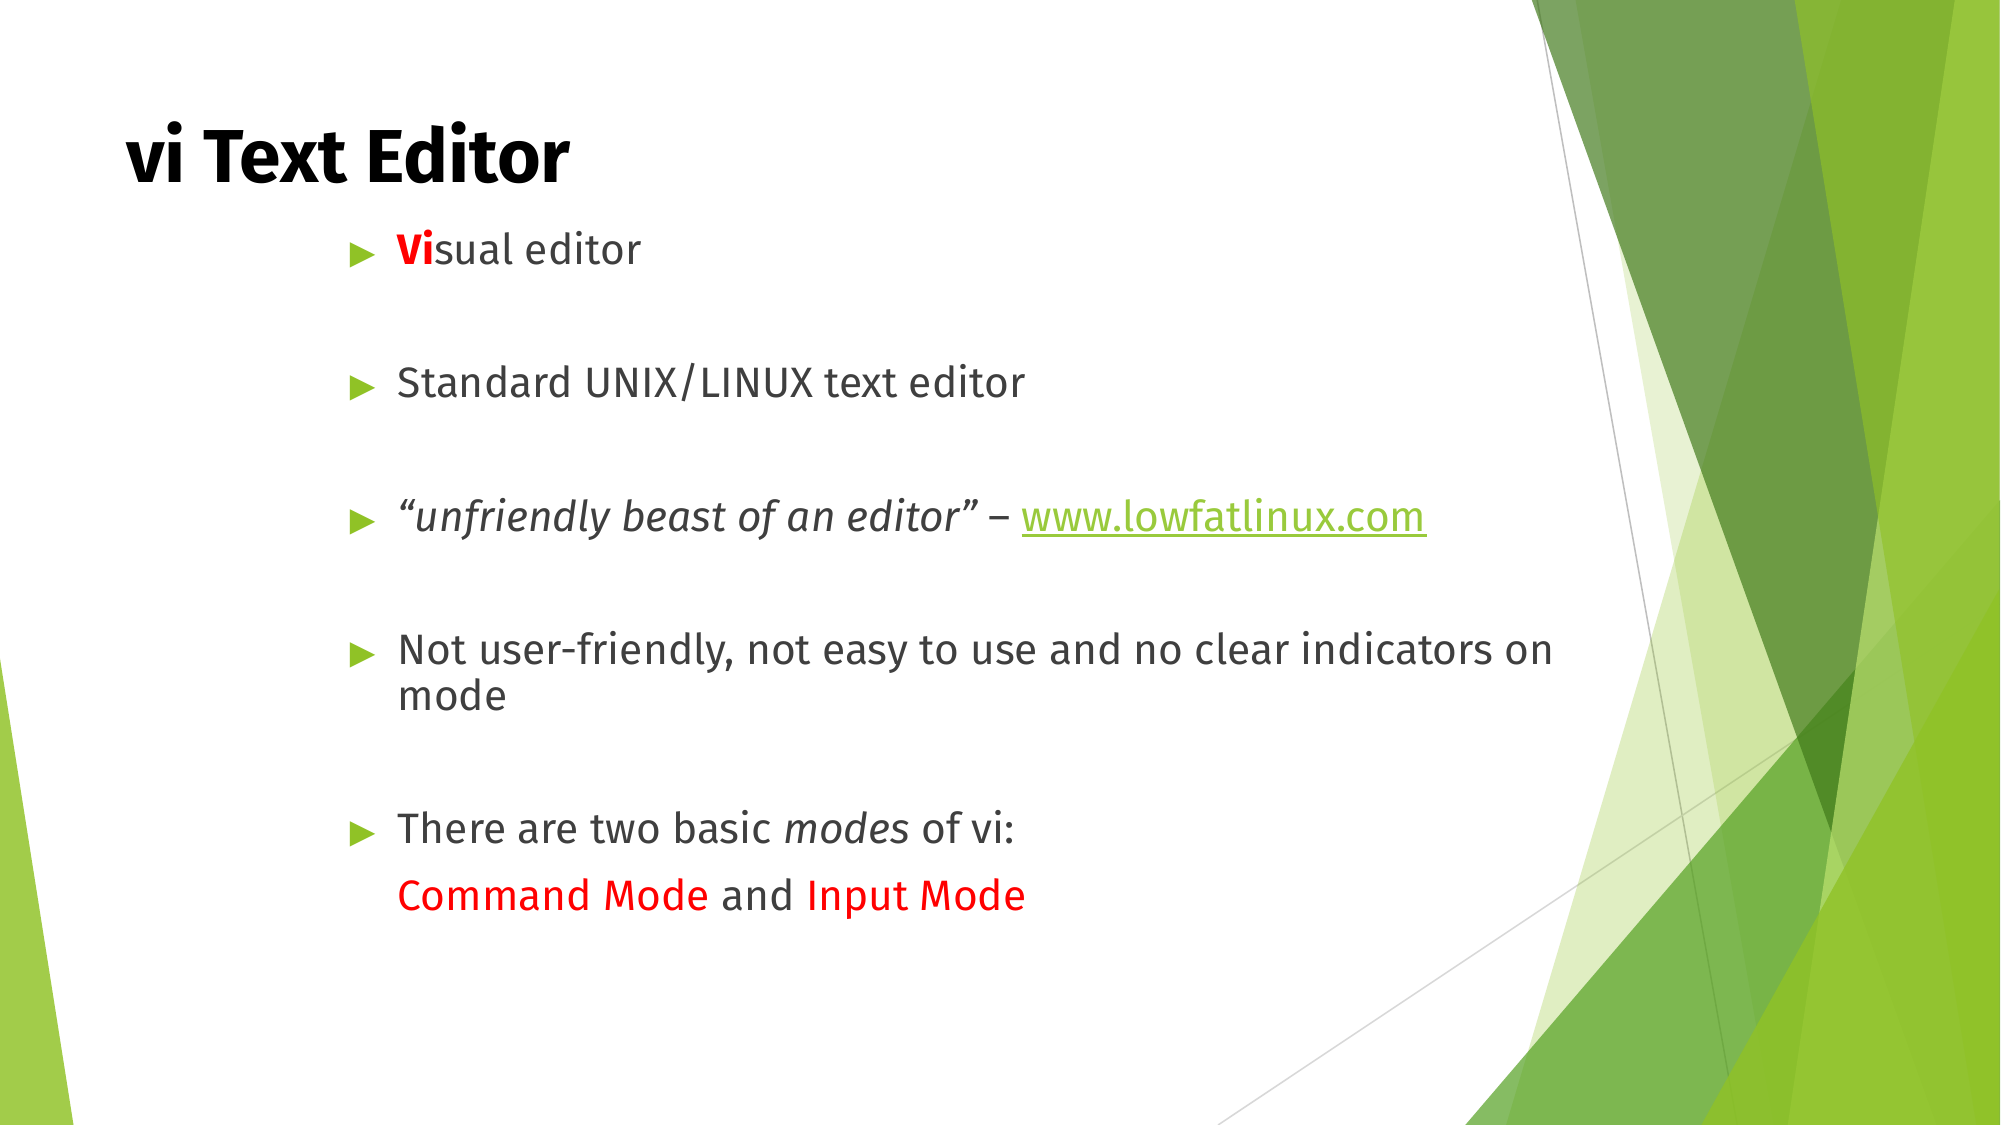

# vi Text Editor
Visual editor

Standard UNIX/LINUX text editor

“unfriendly beast of an editor” – www.lowfatlinux.com

Not user-friendly, not easy to use and no clear indicators on mode

There are two basic modes of vi:
	Command Mode and Input Mode